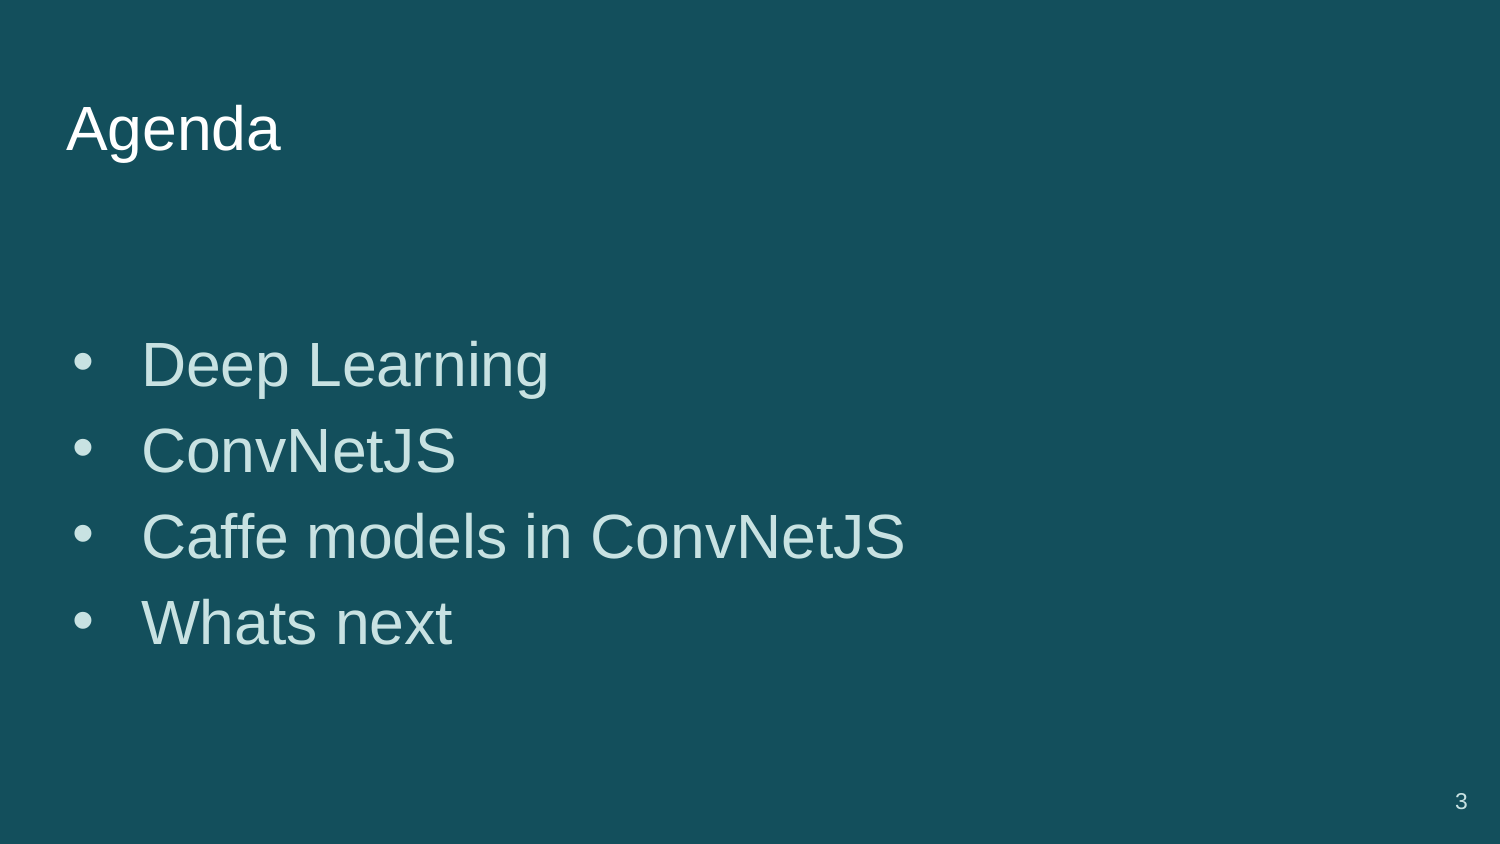

# Agenda

Deep Learning
ConvNetJS
Caffe models in ConvNetJS
Whats next
3